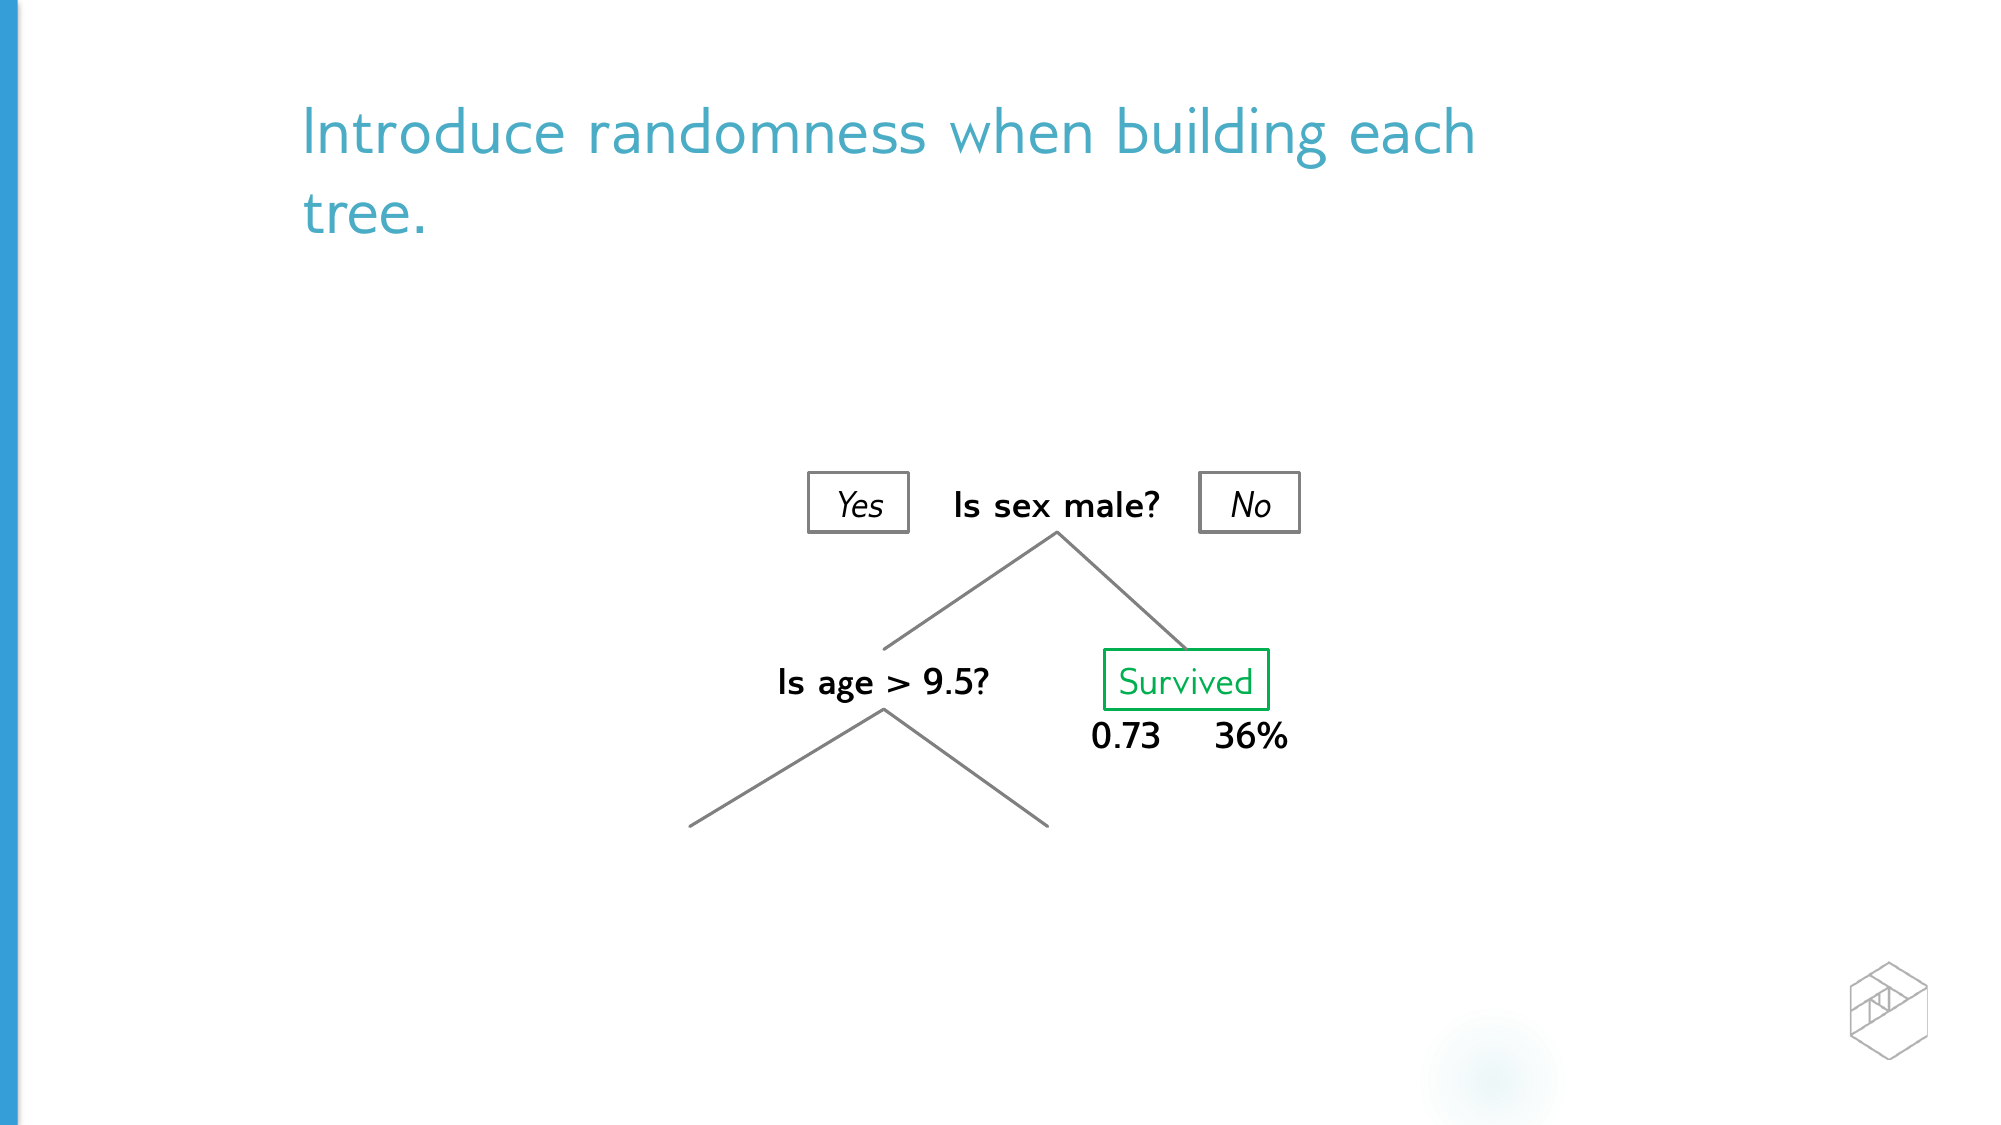

Introduce randomness when building each tree.
Yes
Is sex male?
No
Is age > 9.5?
Survived
0.73
36%